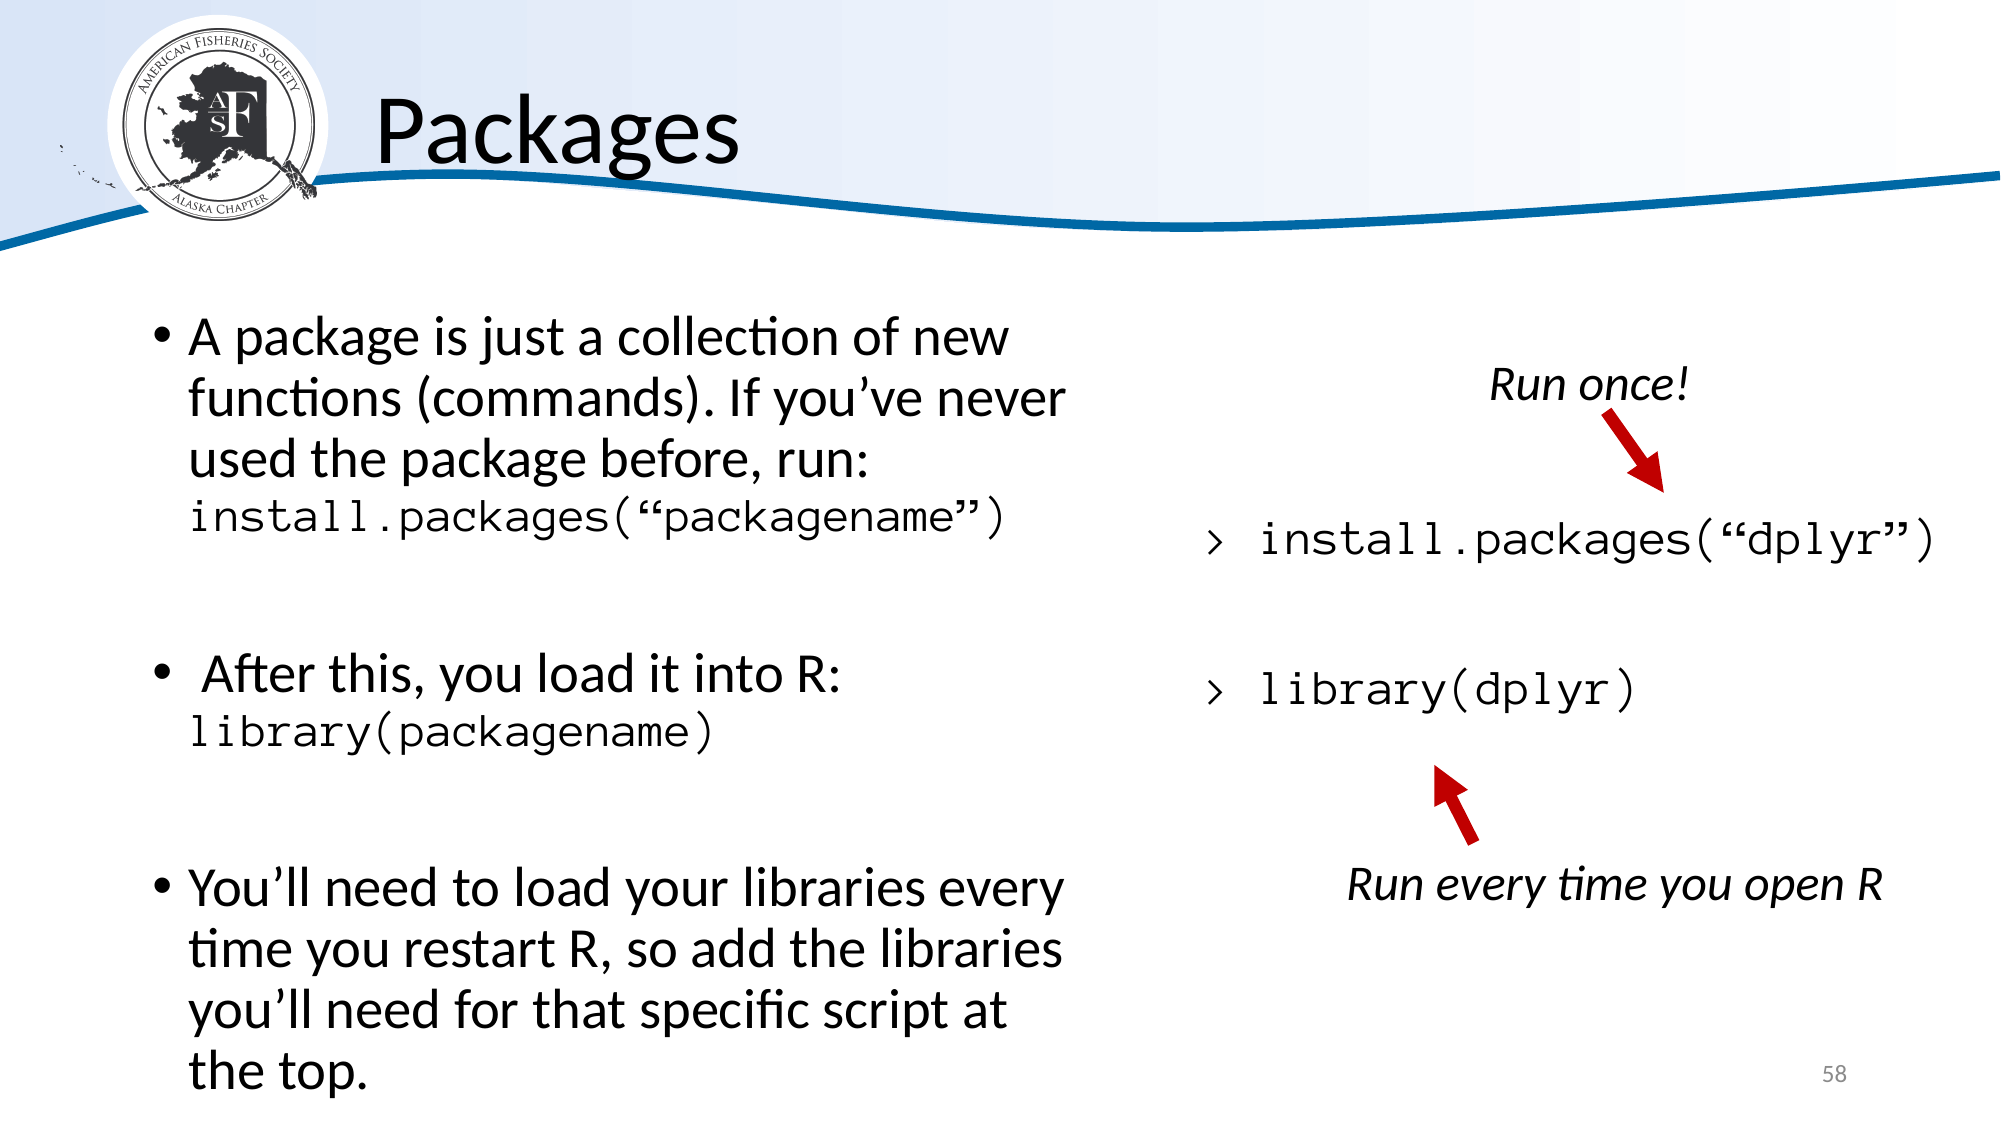

# Packages
A package is just a collection of new functions (commands). If you’ve never used the package before, run: install.packages(“packagename”)

 After this, you load it into R: library(packagename)

You’ll need to load your libraries every time you restart R, so add the libraries you’ll need for that specific script at the top.

Run once!
> install.packages(“dplyr”)

> library(dplyr)

Run every time you open R
58